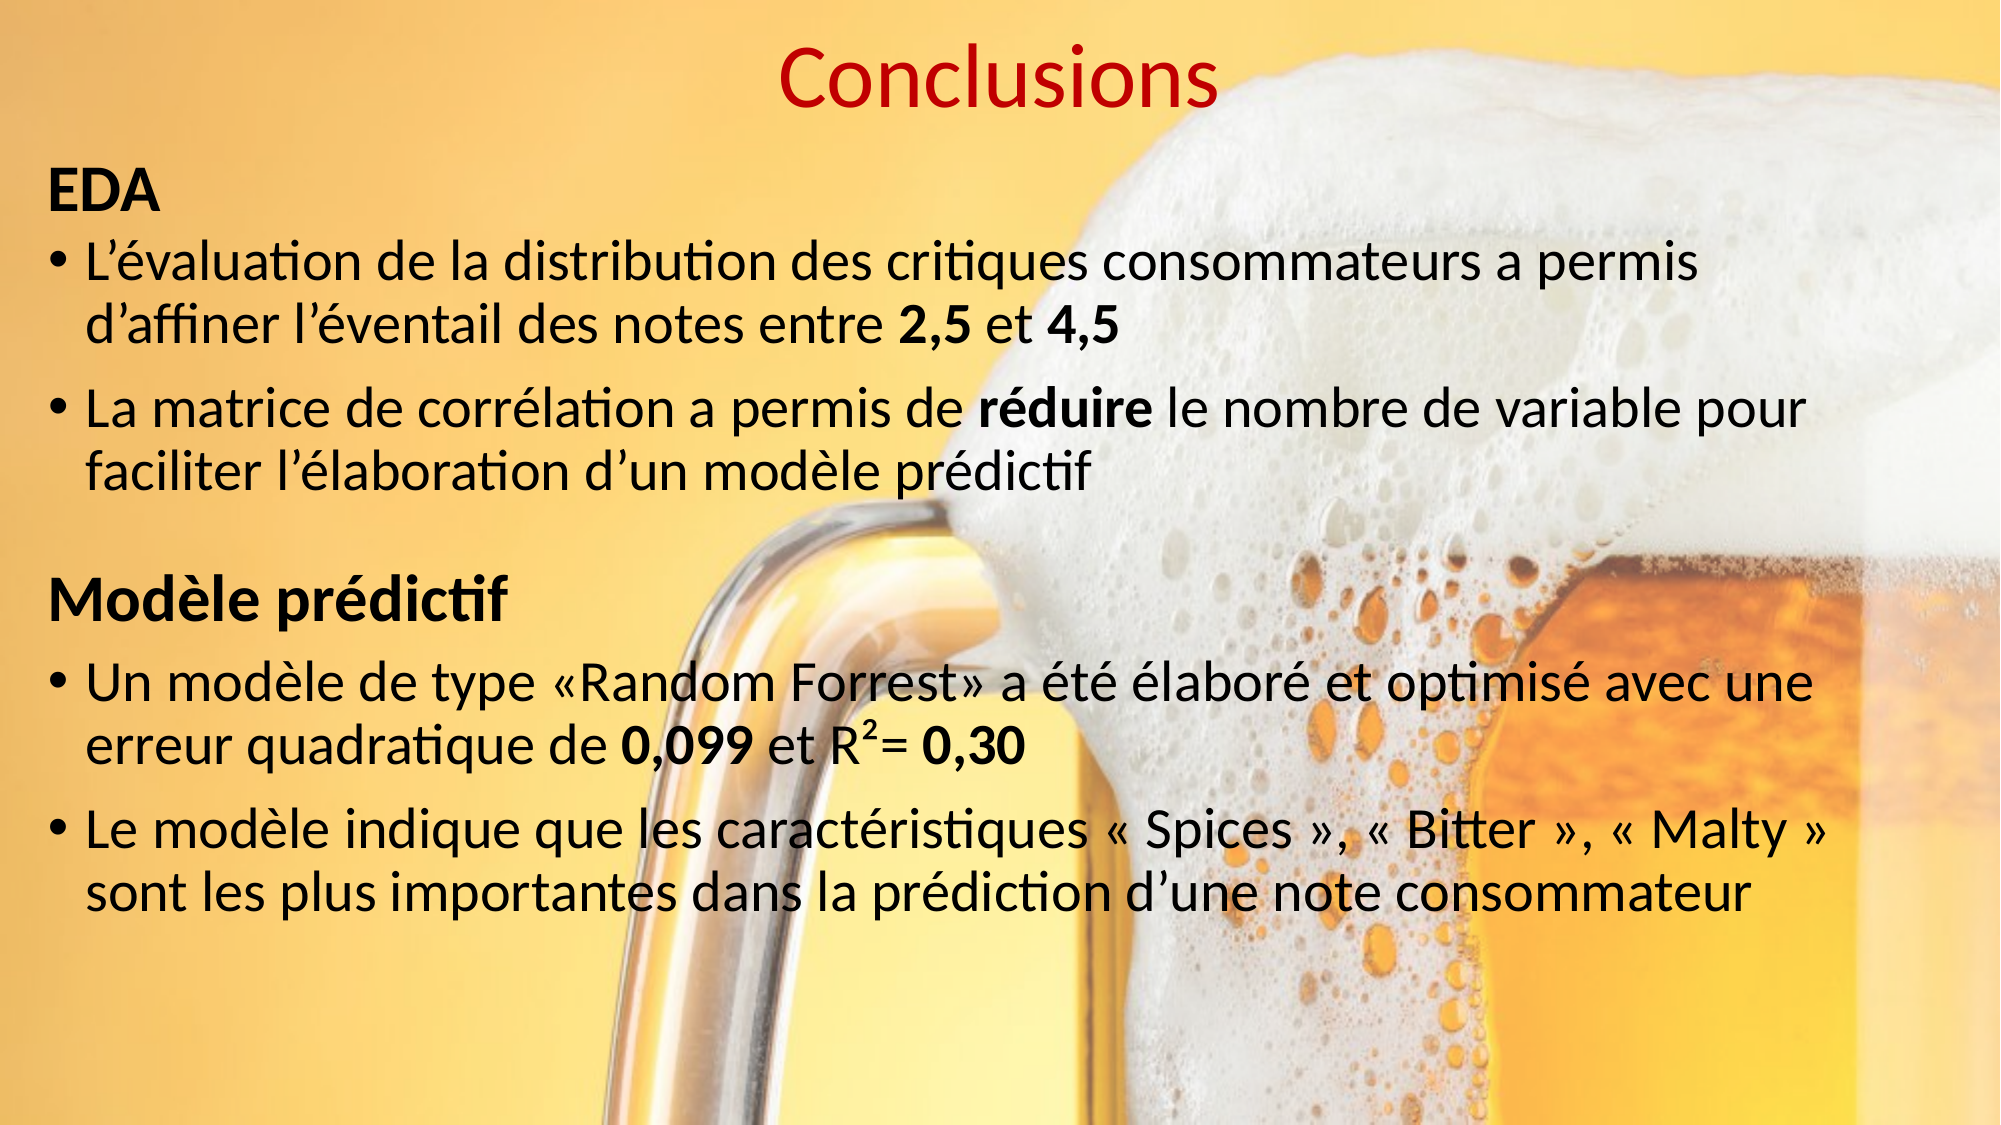

# Conclusions
EDA
L’évaluation de la distribution des critiques consommateurs a permis d’affiner l’éventail des notes entre 2,5 et 4,5
La matrice de corrélation a permis de réduire le nombre de variable pour faciliter l’élaboration d’un modèle prédictif
Modèle prédictif
Un modèle de type «Random Forrest» a été élaboré et optimisé avec une erreur quadratique de 0,099 et R²= 0,30
Le modèle indique que les caractéristiques « Spices », « Bitter », « Malty » sont les plus importantes dans la prédiction d’une note consommateur